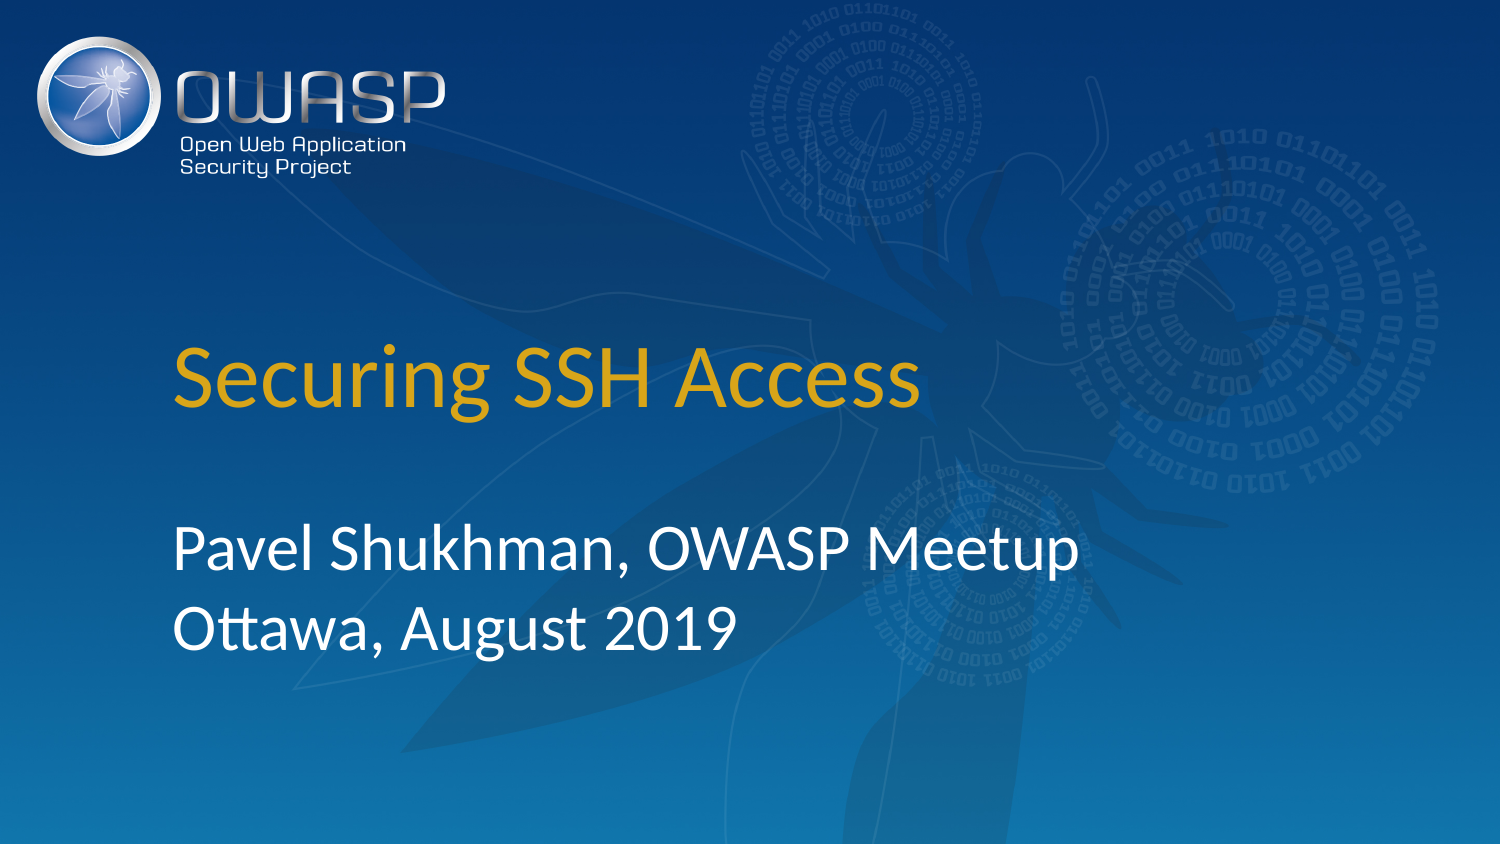

# Securing SSH Access
Pavel Shukhman, OWASP Meetup Ottawa, August 2019